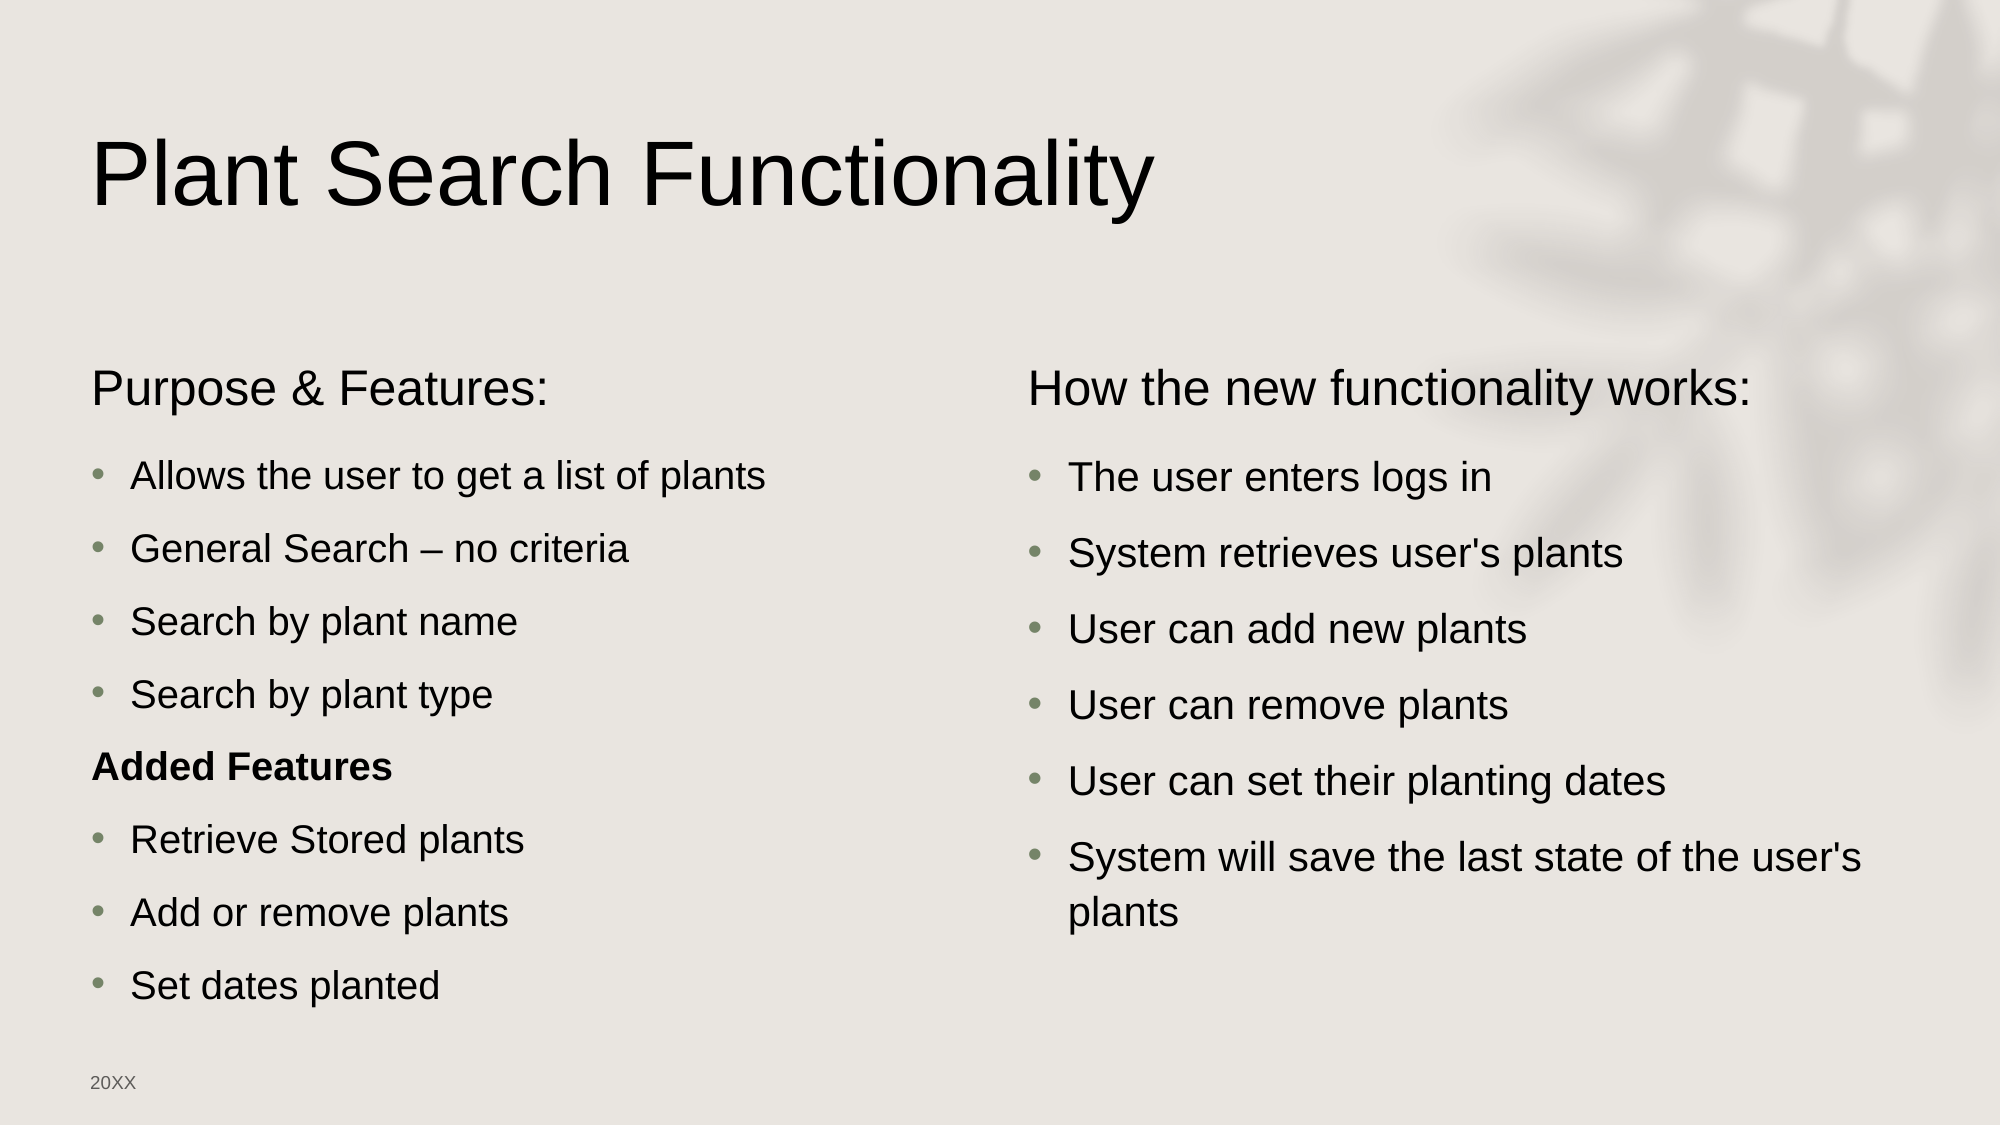

# Plant Search Functionality
Purpose & Features:
How the new functionality works:
Allows the user to get a list of plants
General Search – no criteria
Search by plant name
Search by plant type
Added Features
Retrieve Stored plants
Add or remove plants
Set dates planted

The user enters logs in
System retrieves user's plants
User can add new plants
User can remove plants
User can set their planting dates
System will save the last state of the user's plants

20XX